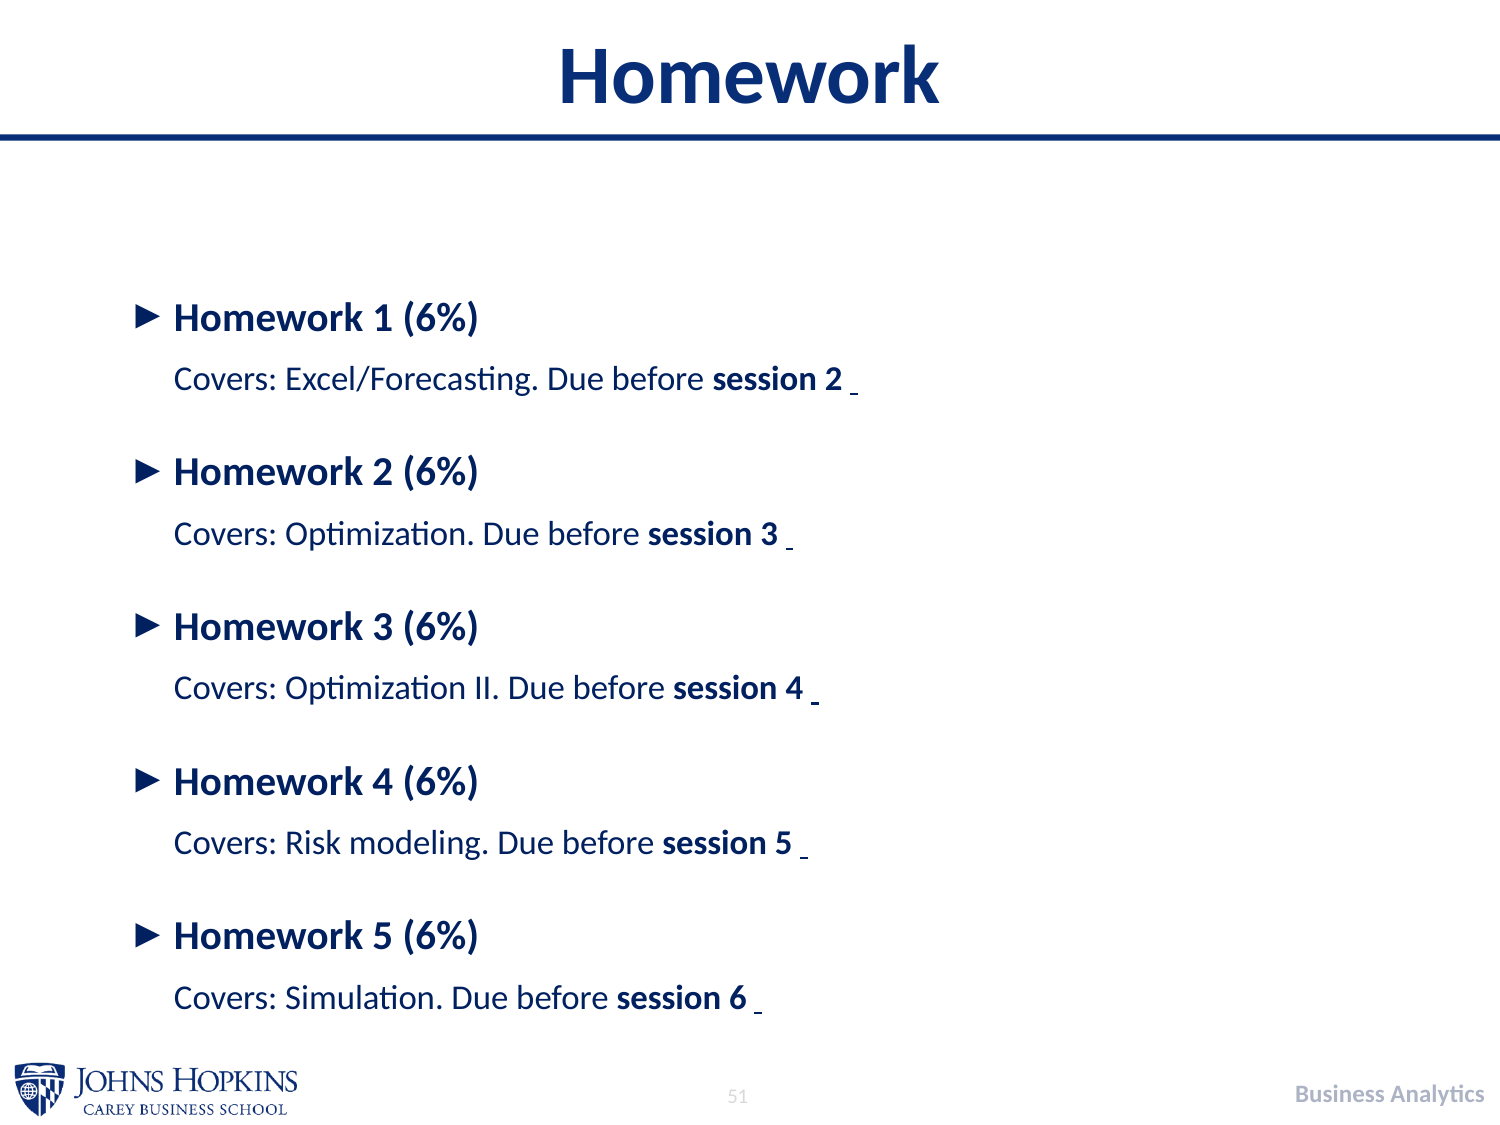

# Homework
Homework 1 (6%)
Covers: Excel/Forecasting. Due before session 2
Homework 2 (6%)
Covers: Optimization. Due before session 3
Homework 3 (6%)
Covers: Optimization II. Due before session 4
Homework 4 (6%)
Covers: Risk modeling. Due before session 5
Homework 5 (6%)
Covers: Simulation. Due before session 6

51